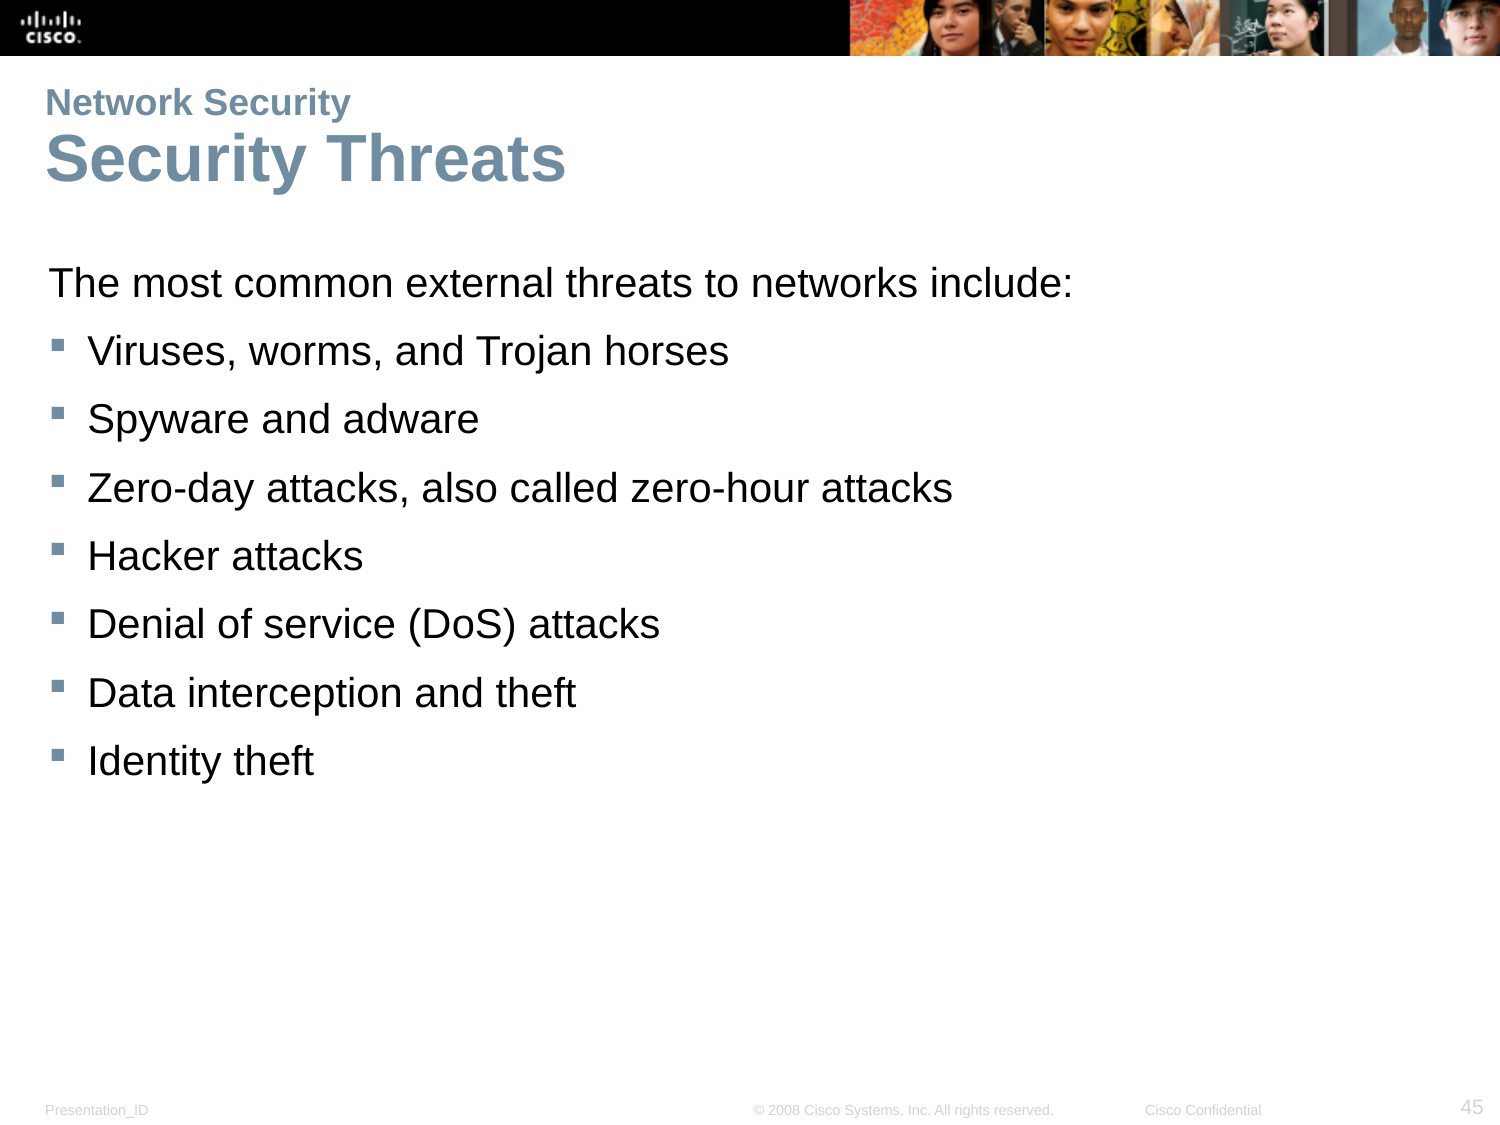

# Network Security Security Threats
The most common external threats to networks include:
Viruses, worms, and Trojan horses
Spyware and adware
Zero-day attacks, also called zero-hour attacks
Hacker attacks
Denial of service (DoS) attacks
Data interception and theft
Identity theft